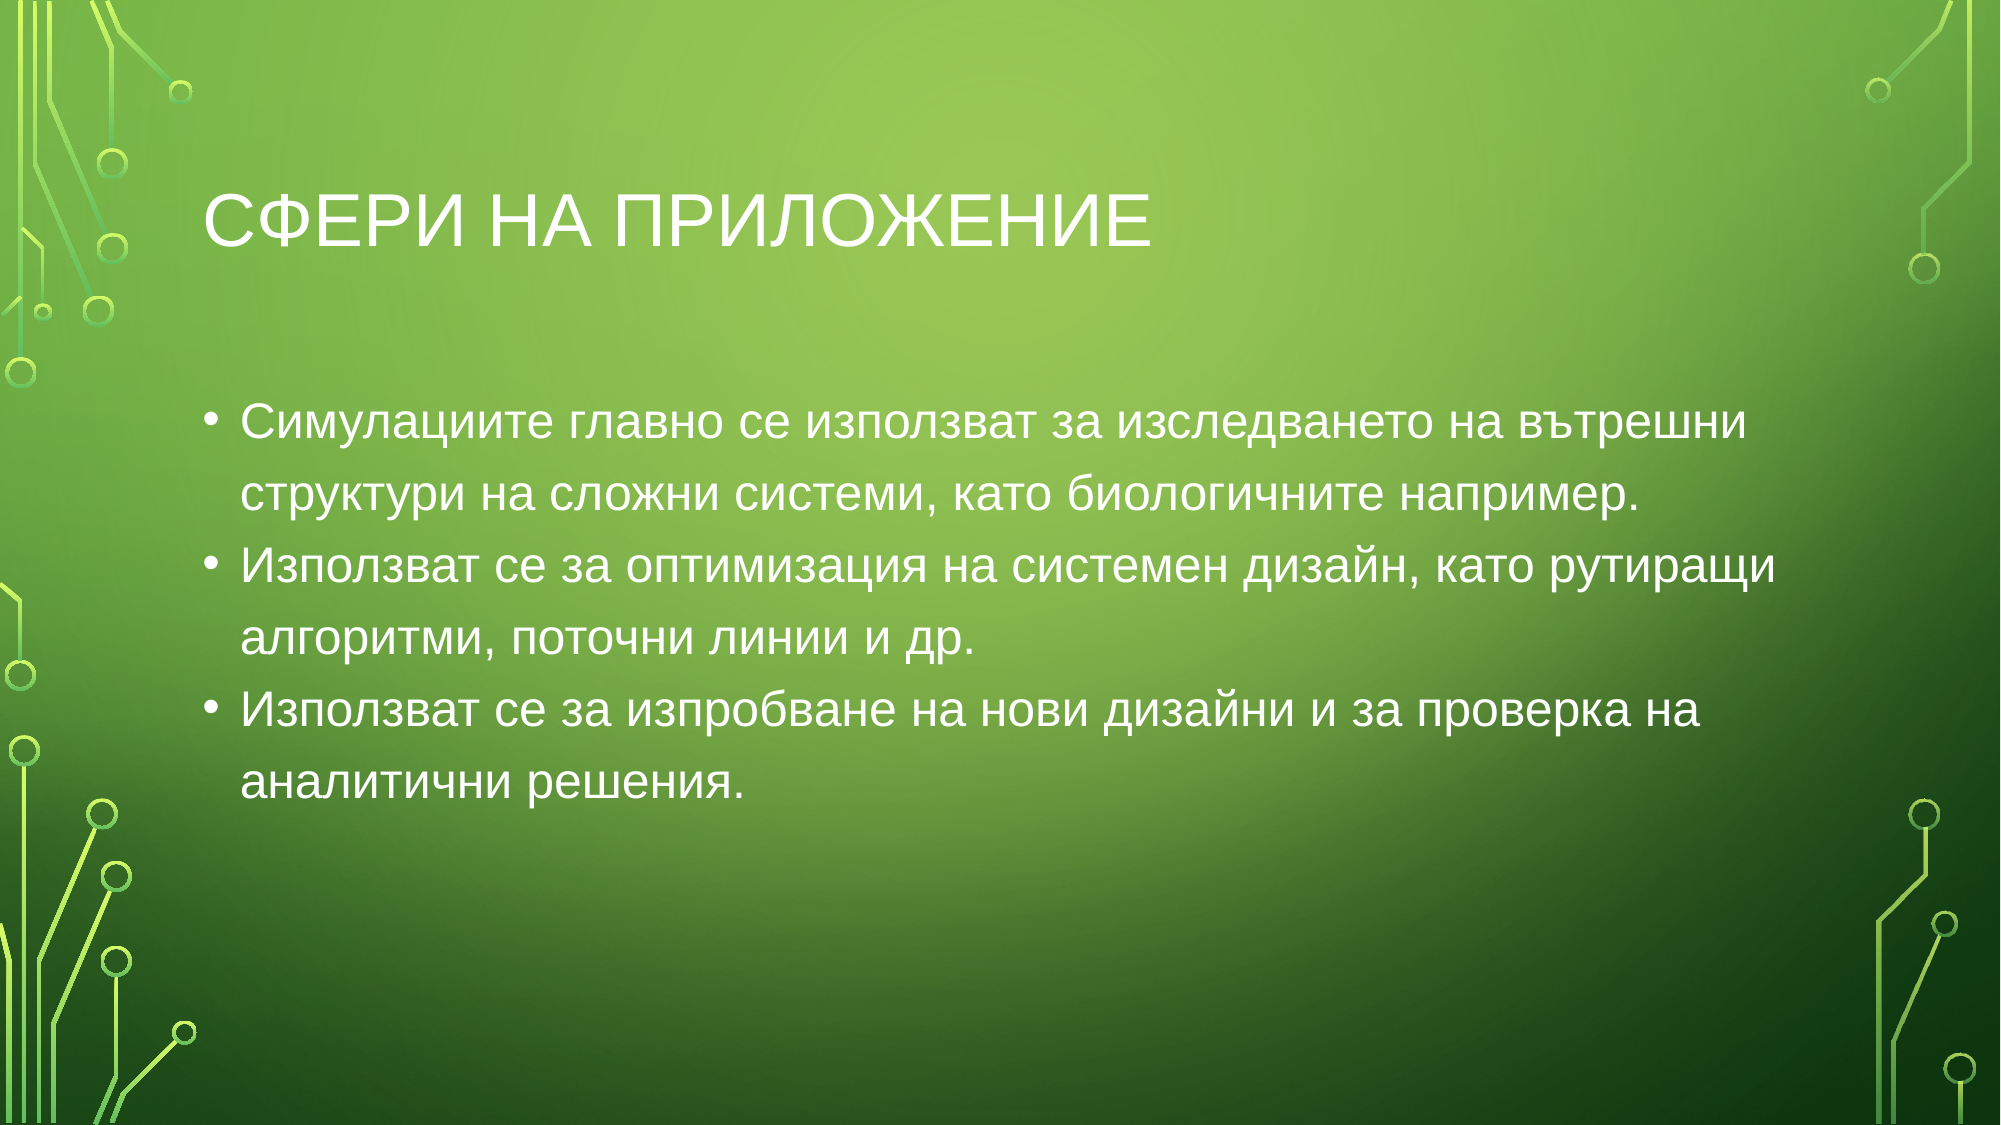

# СФЕРИ НА ПРИЛОЖЕНИЕ
Симулациите главно се използват за изследването на вътрешни структури на сложни системи, като биологичните например.
Използват се за оптимизация на системен дизайн, като рутиращи алгоритми, поточни линии и др.
Използват се за изпробване на нови дизайни и за проверка на аналитични решения.